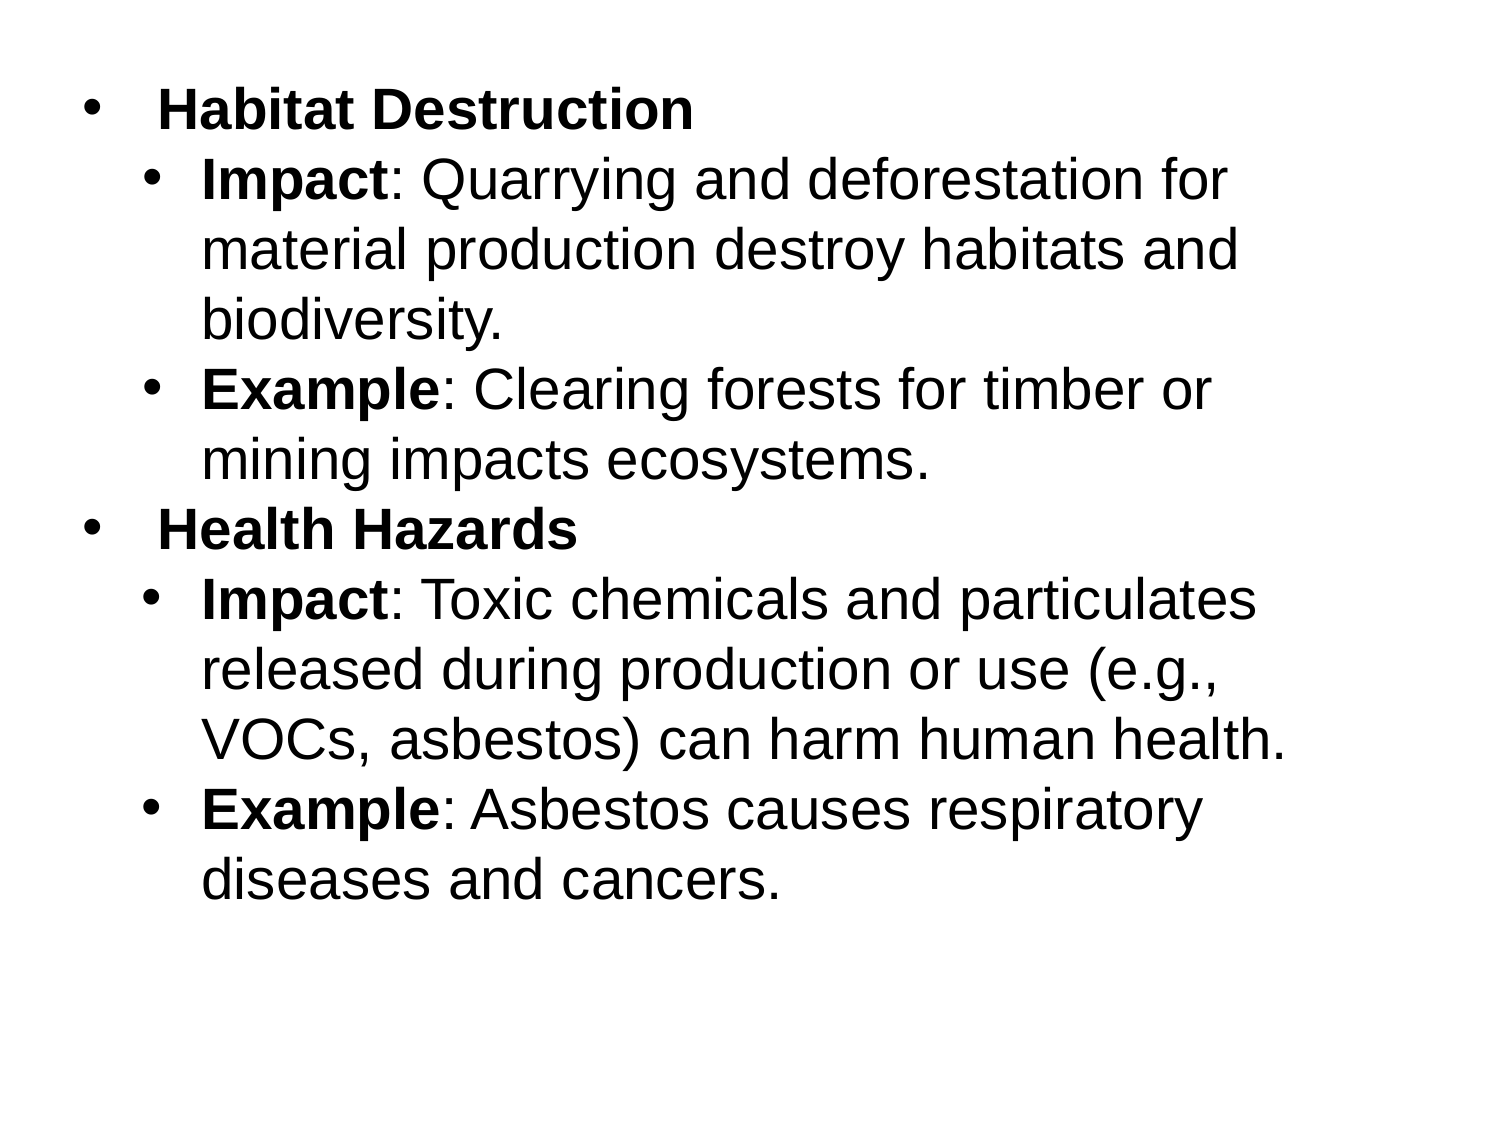

Habitat Destruction
Impact: Quarrying and deforestation for material production destroy habitats and biodiversity.
Example: Clearing forests for timber or mining impacts ecosystems.
Health Hazards
Impact: Toxic chemicals and particulates released during production or use (e.g., VOCs, asbestos) can harm human health.
Example: Asbestos causes respiratory diseases and cancers.